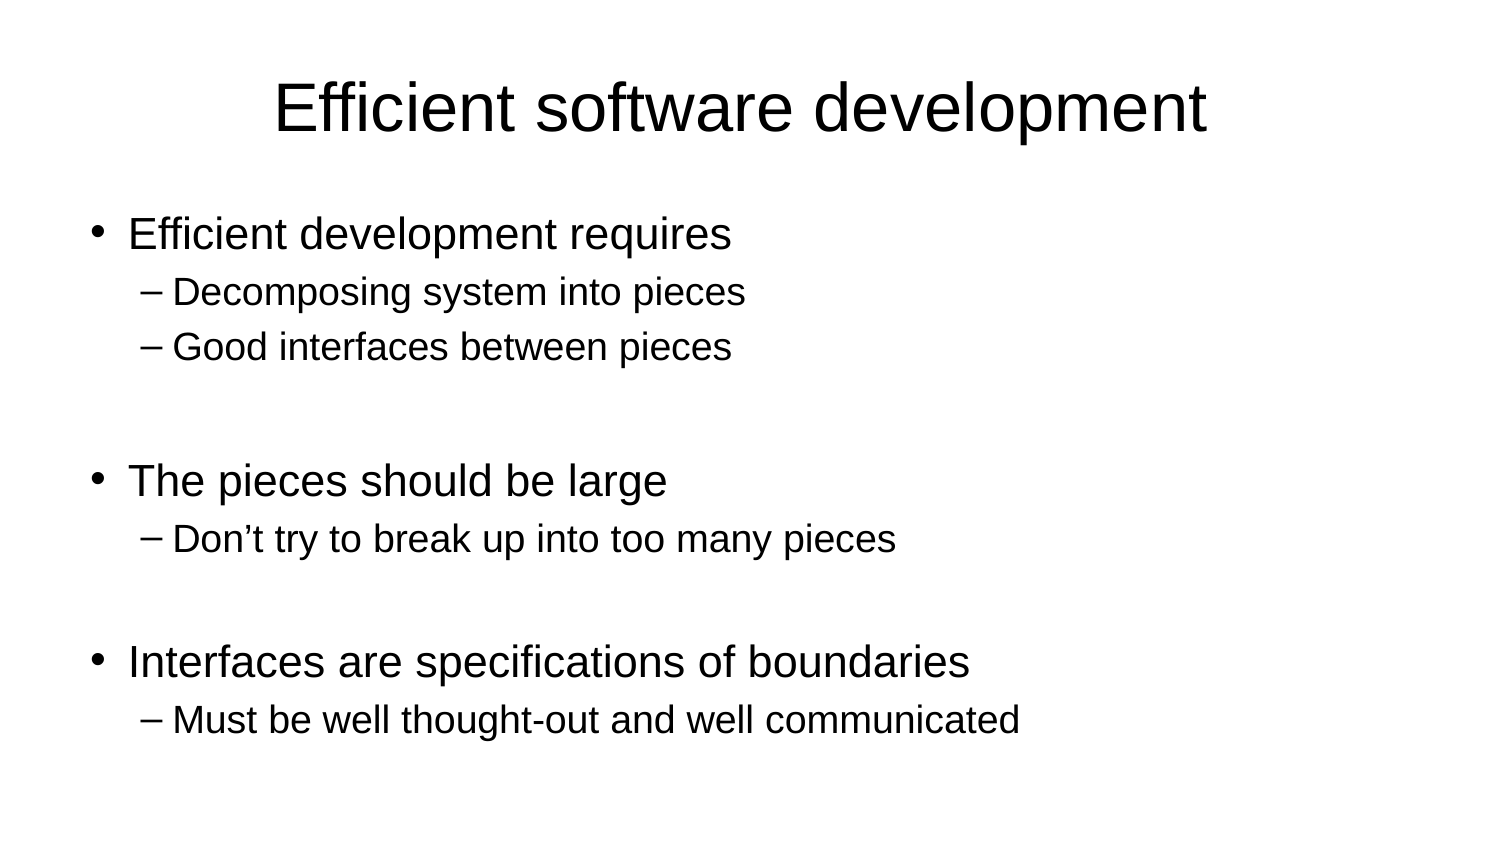

# Efficient software development
Efficient development requires
Decomposing system into pieces
Good interfaces between pieces

The pieces should be large
Don’t try to break up into too many pieces

Interfaces are specifications of boundaries
Must be well thought-out and well communicated